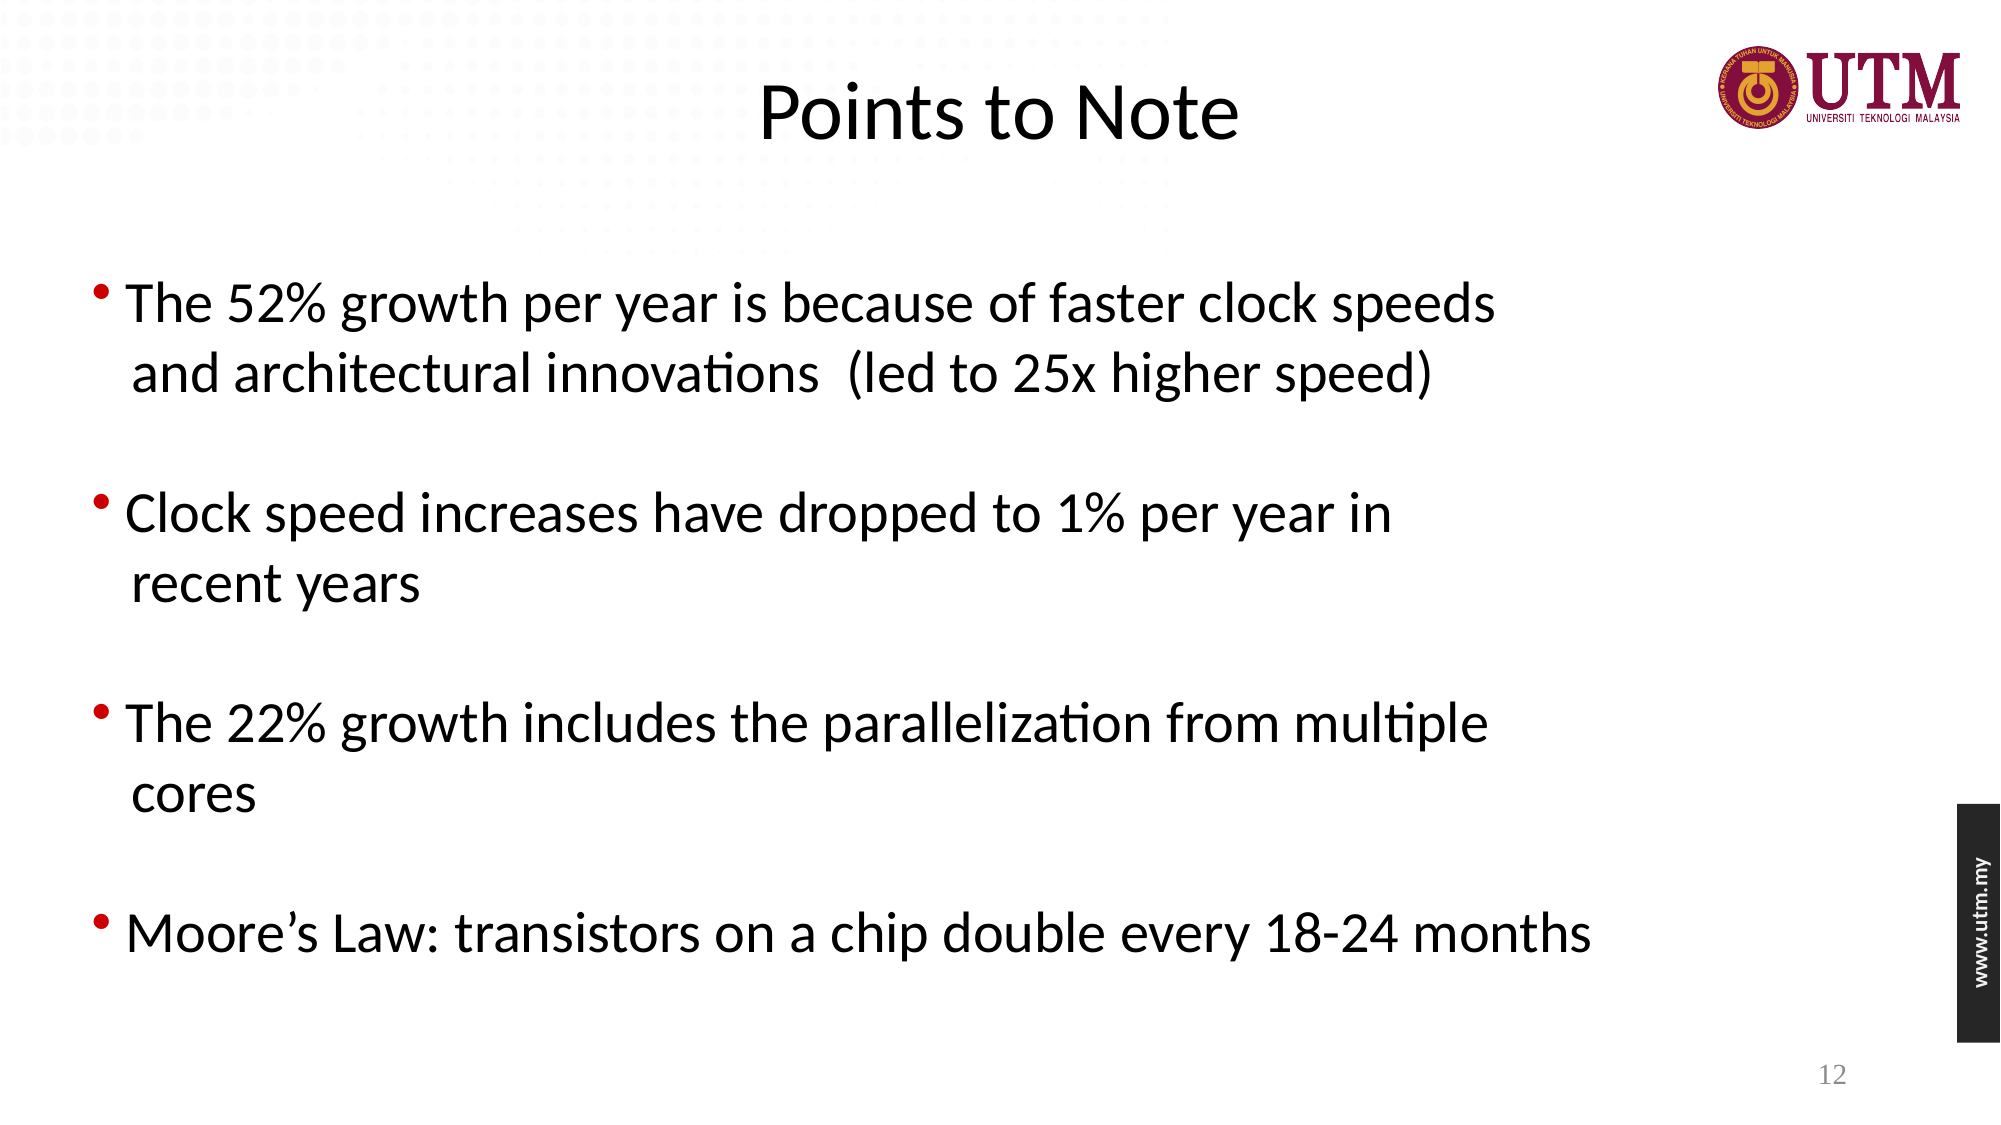

Points to Note
 The 52% growth per year is because of faster clock speeds
   and architectural innovations  (led to 25x higher speed)

 Clock speed increases have dropped to 1% per year in
   recent years

 The 22% growth includes the parallelization from multiple
   cores

 Moore’s Law: transistors on a chip double every 18-24 months

12